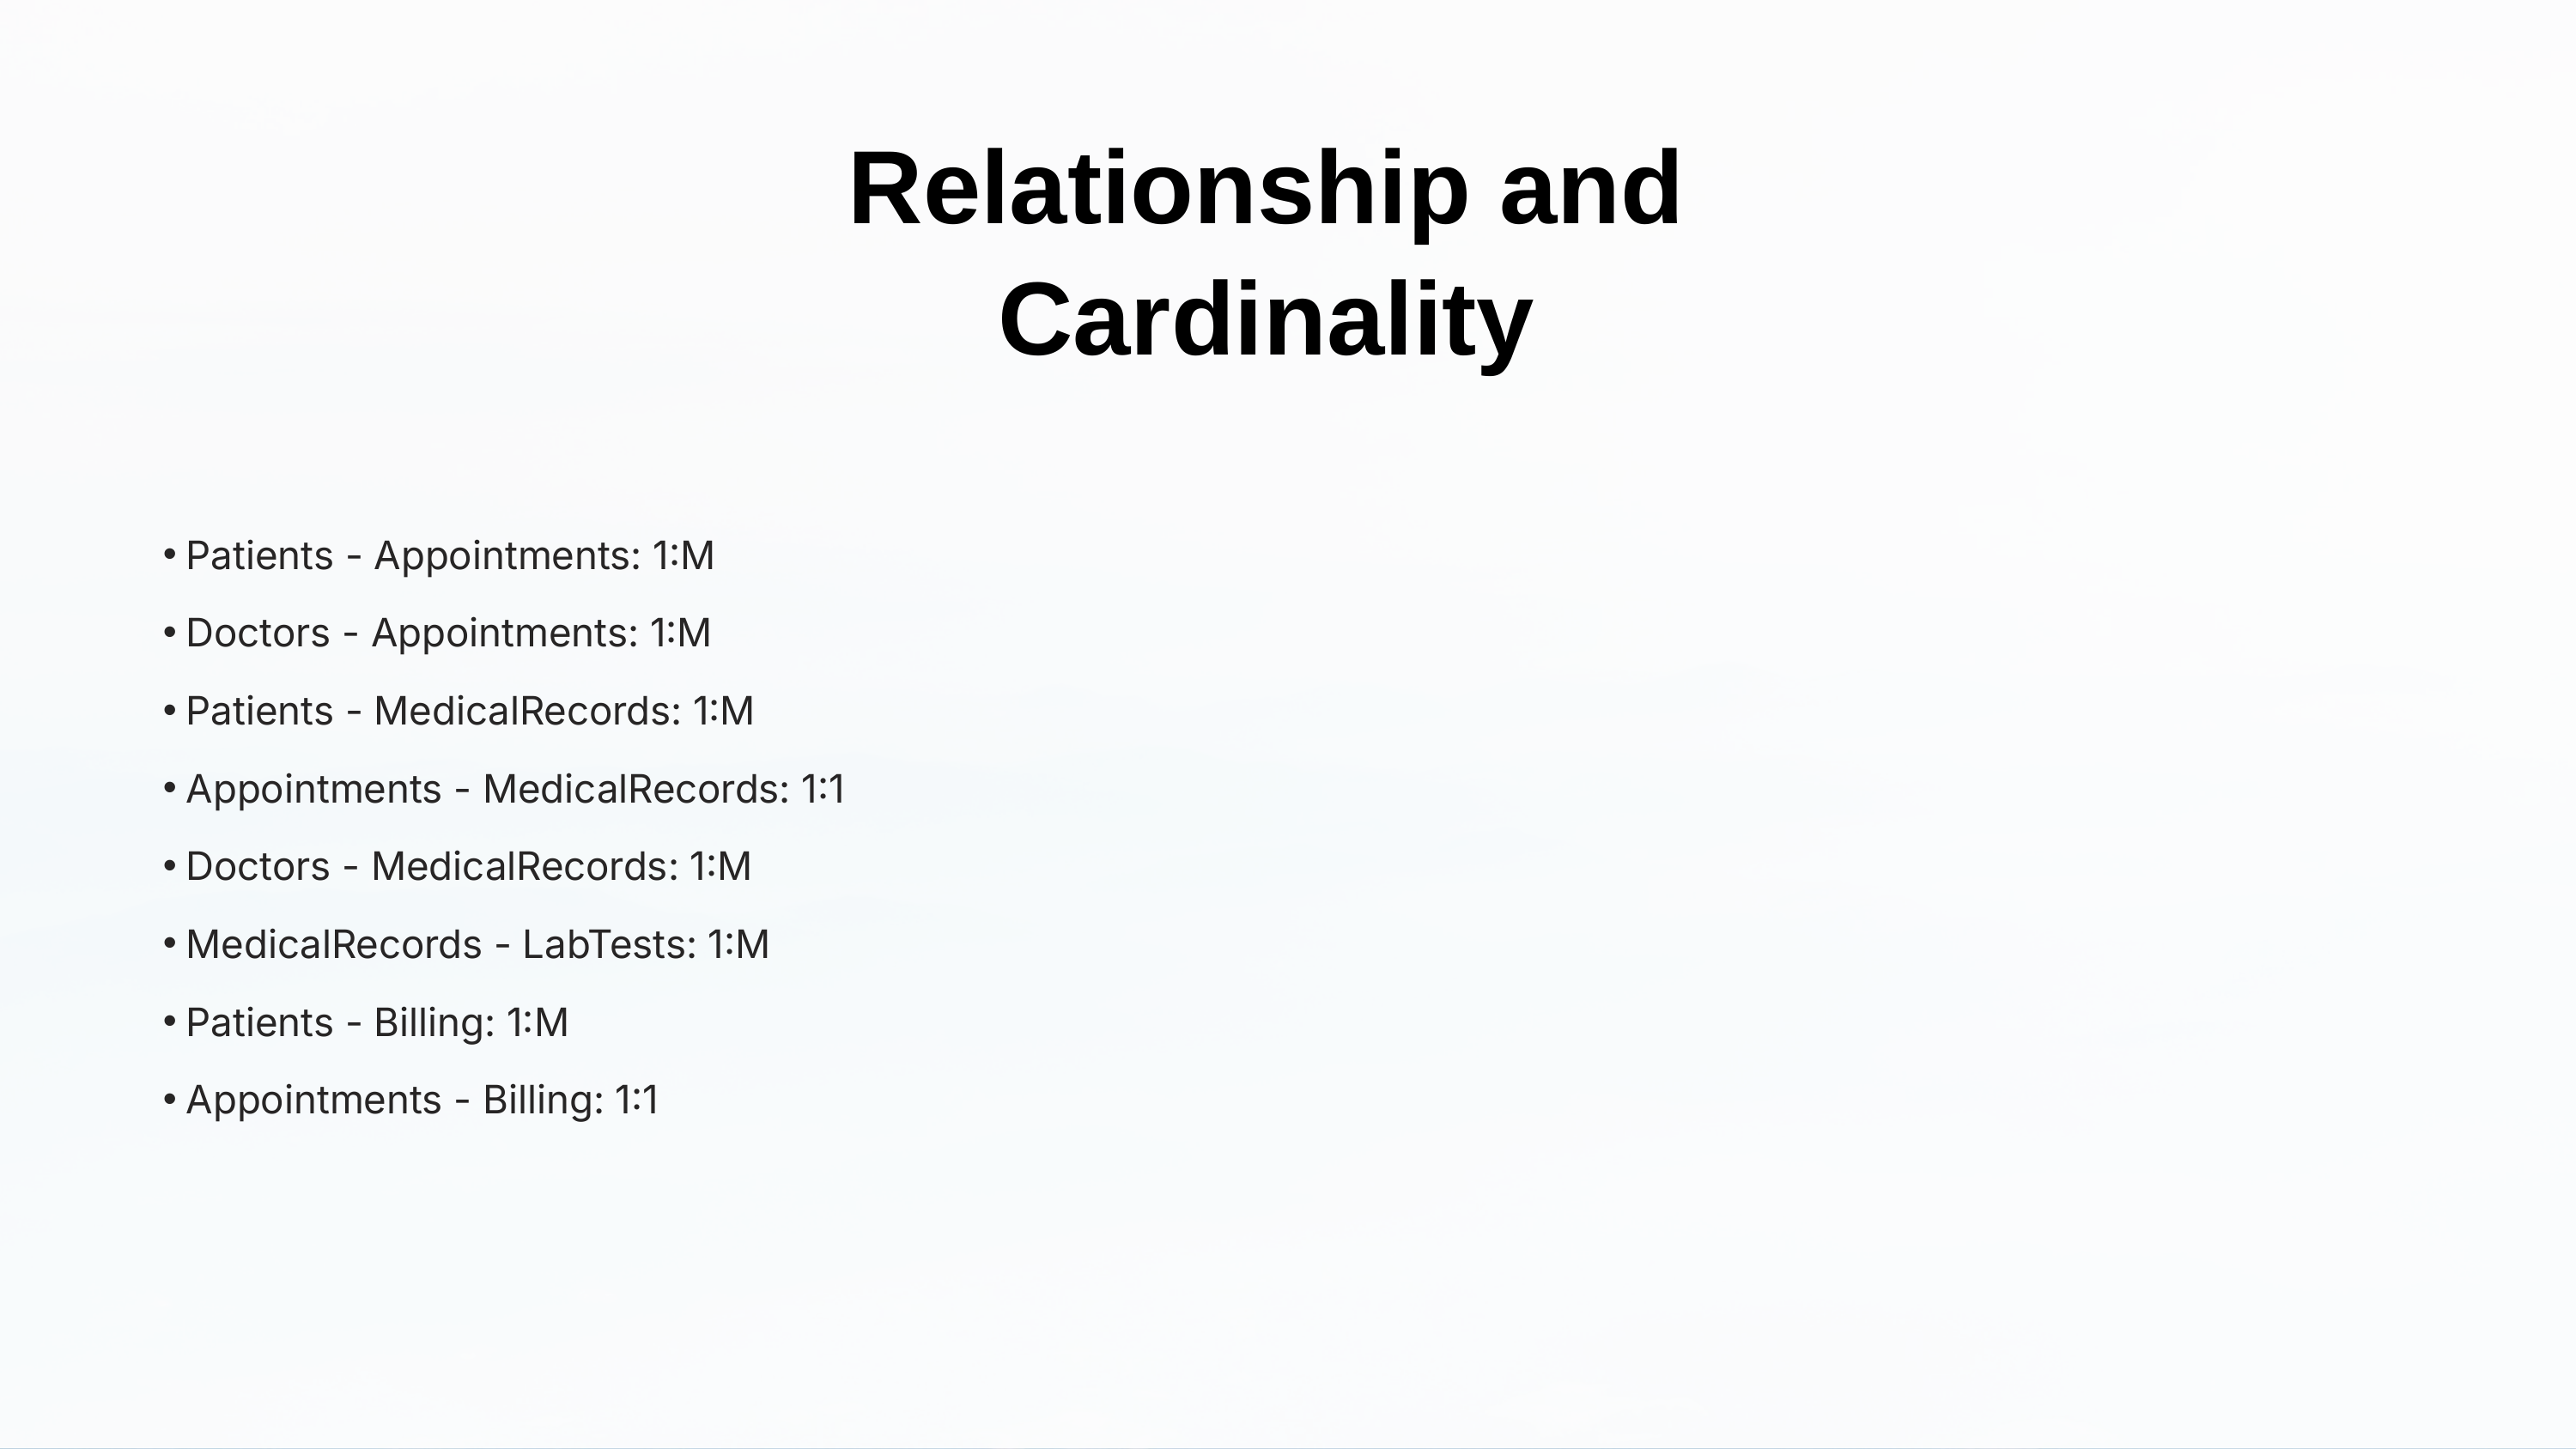

Relationship and Cardinality
Patients - Appointments: 1:M
Doctors - Appointments: 1:M
Patients - MedicalRecords: 1:M
Appointments - MedicalRecords: 1:1
Doctors - MedicalRecords: 1:M
MedicalRecords - LabTests: 1:M
Patients - Billing: 1:M
Appointments - Billing: 1:1